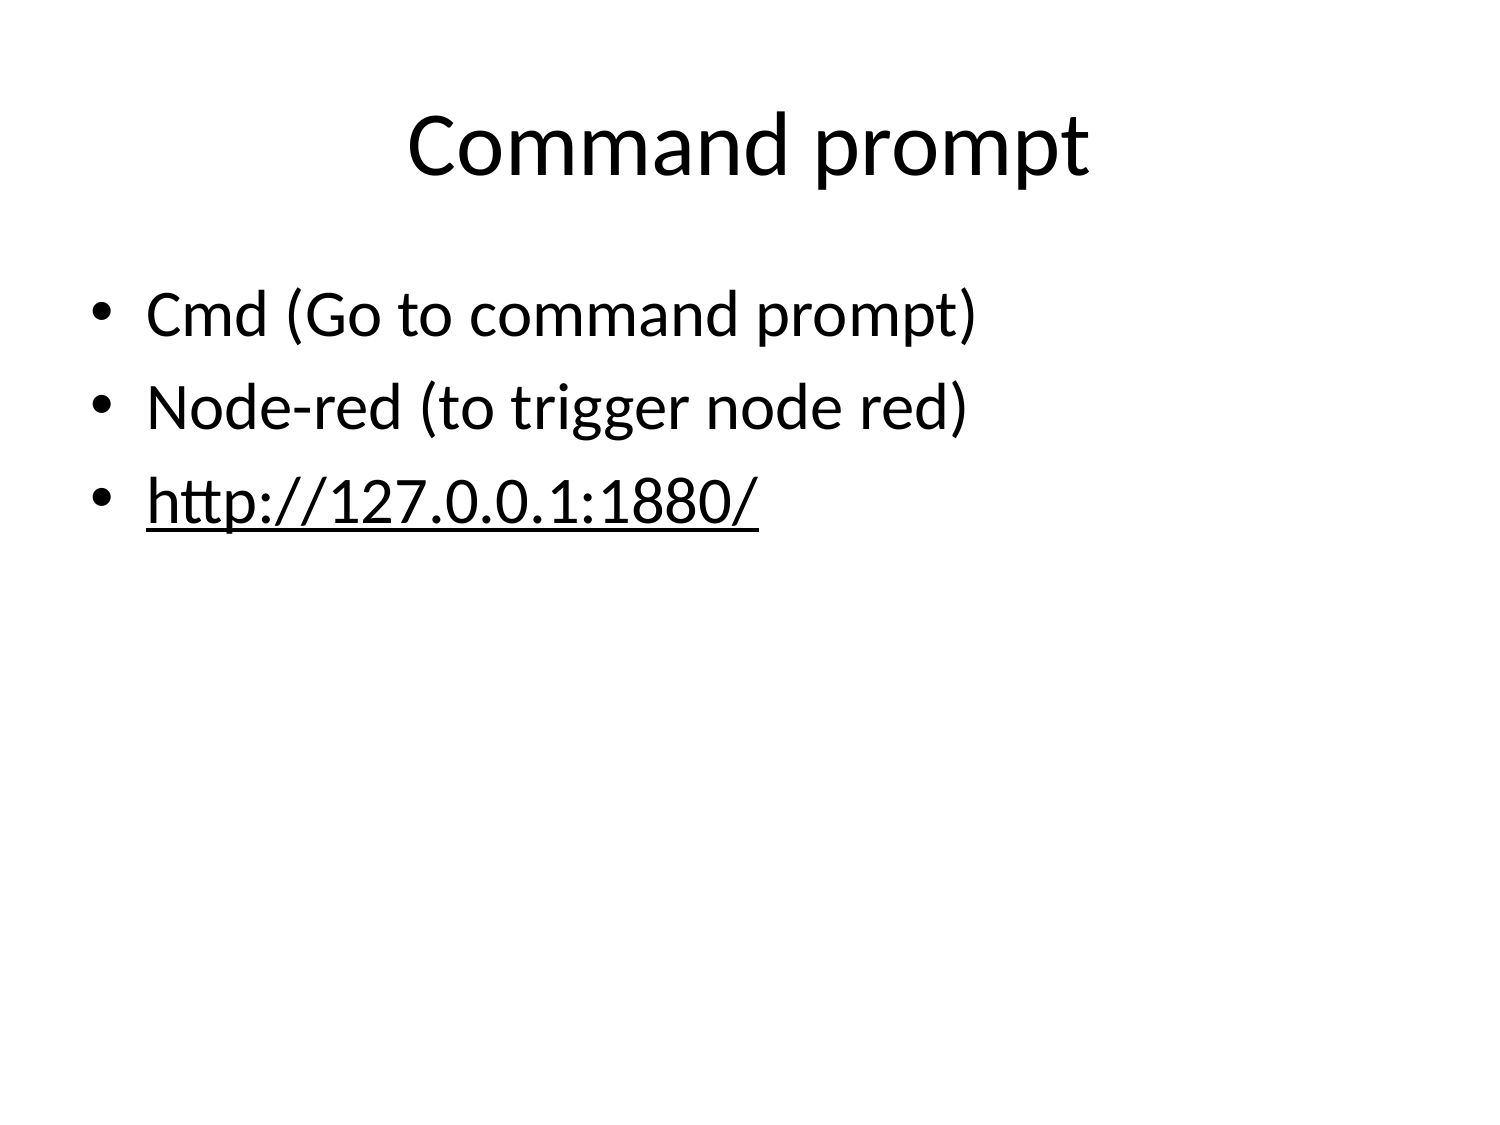

# Command prompt
Cmd (Go to command prompt)
Node-red (to trigger node red)
http://127.0.0.1:1880/